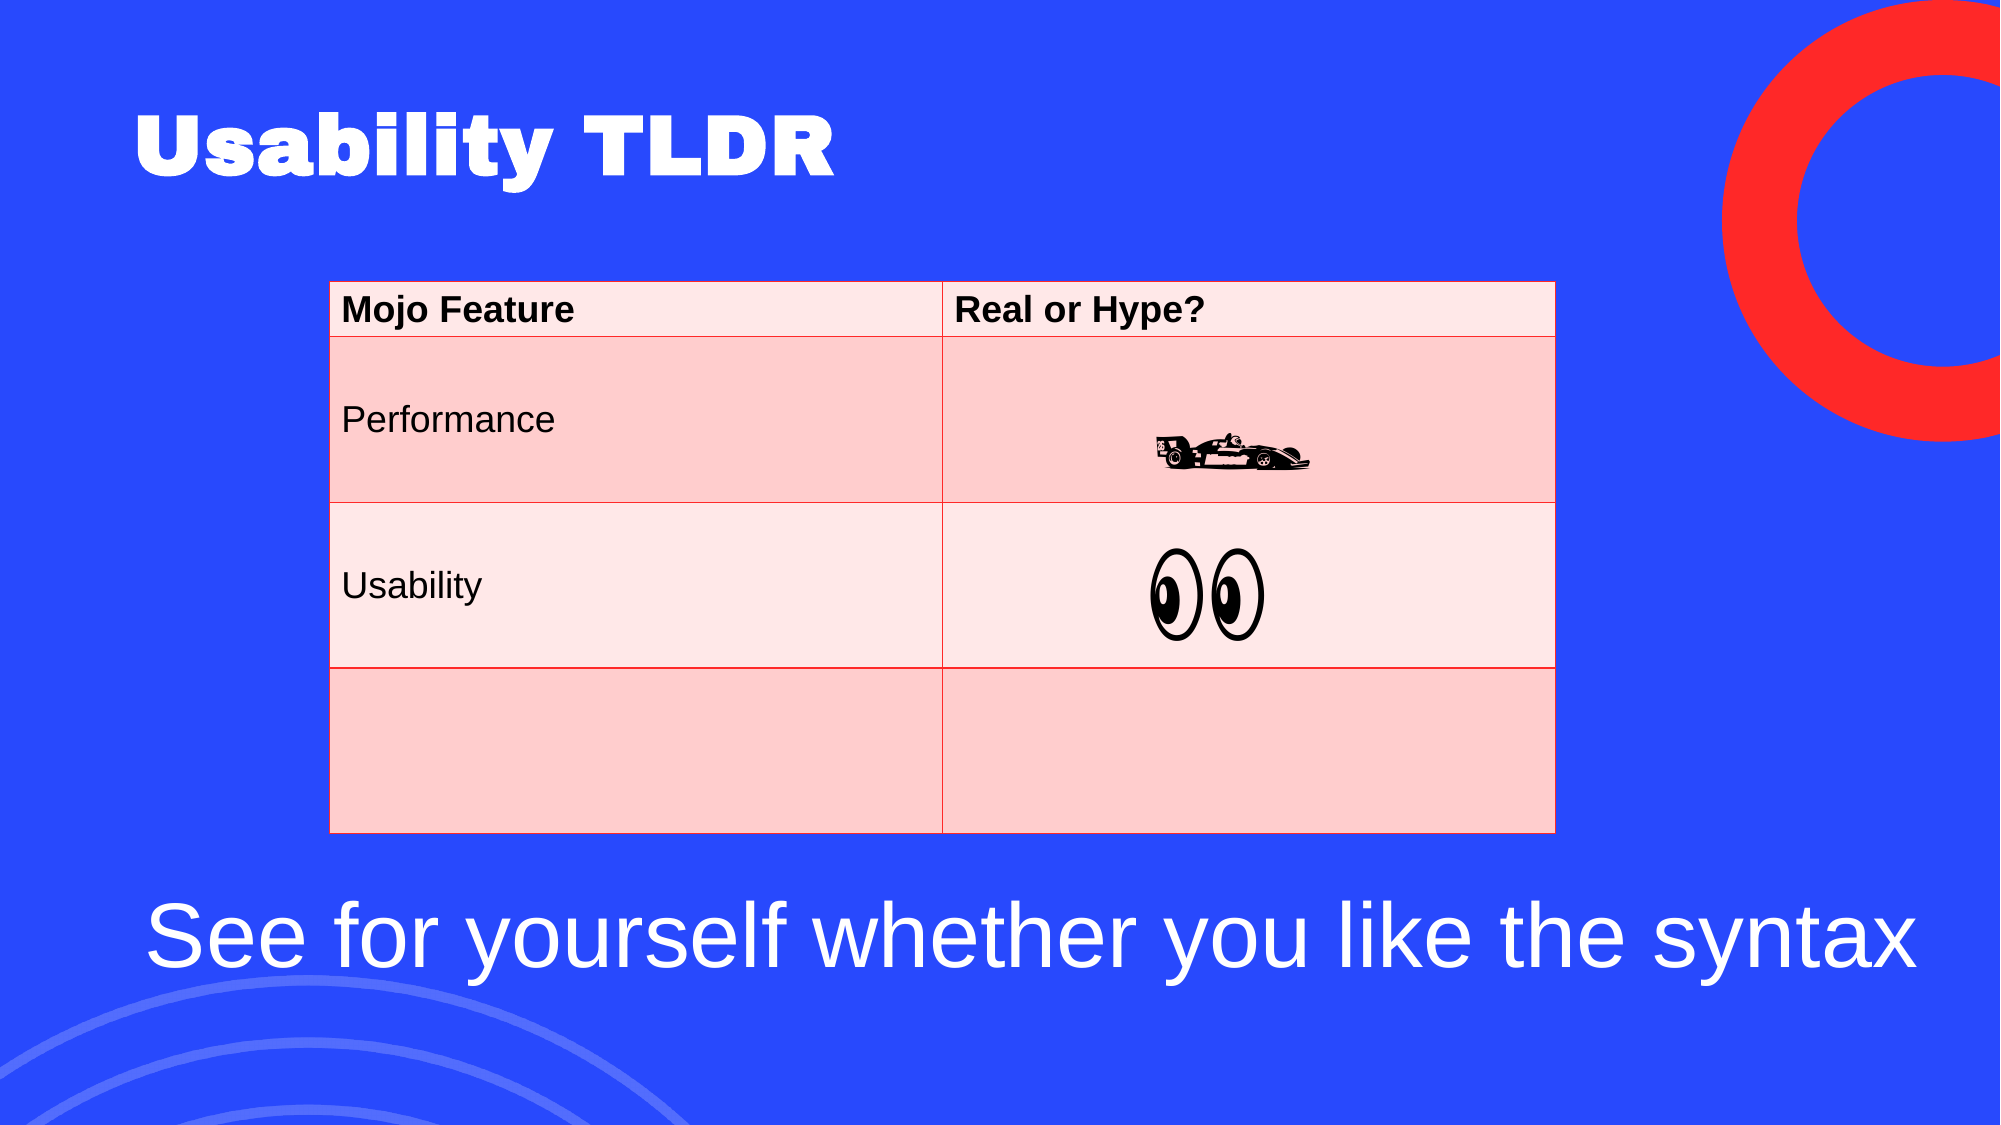

# Usability TLDR
| Mojo Feature | Real or Hype? |
| --- | --- |
| Performance | 🏎️ |
| Usability | 👀 |
|  |  |
See for yourself whether you like the syntax